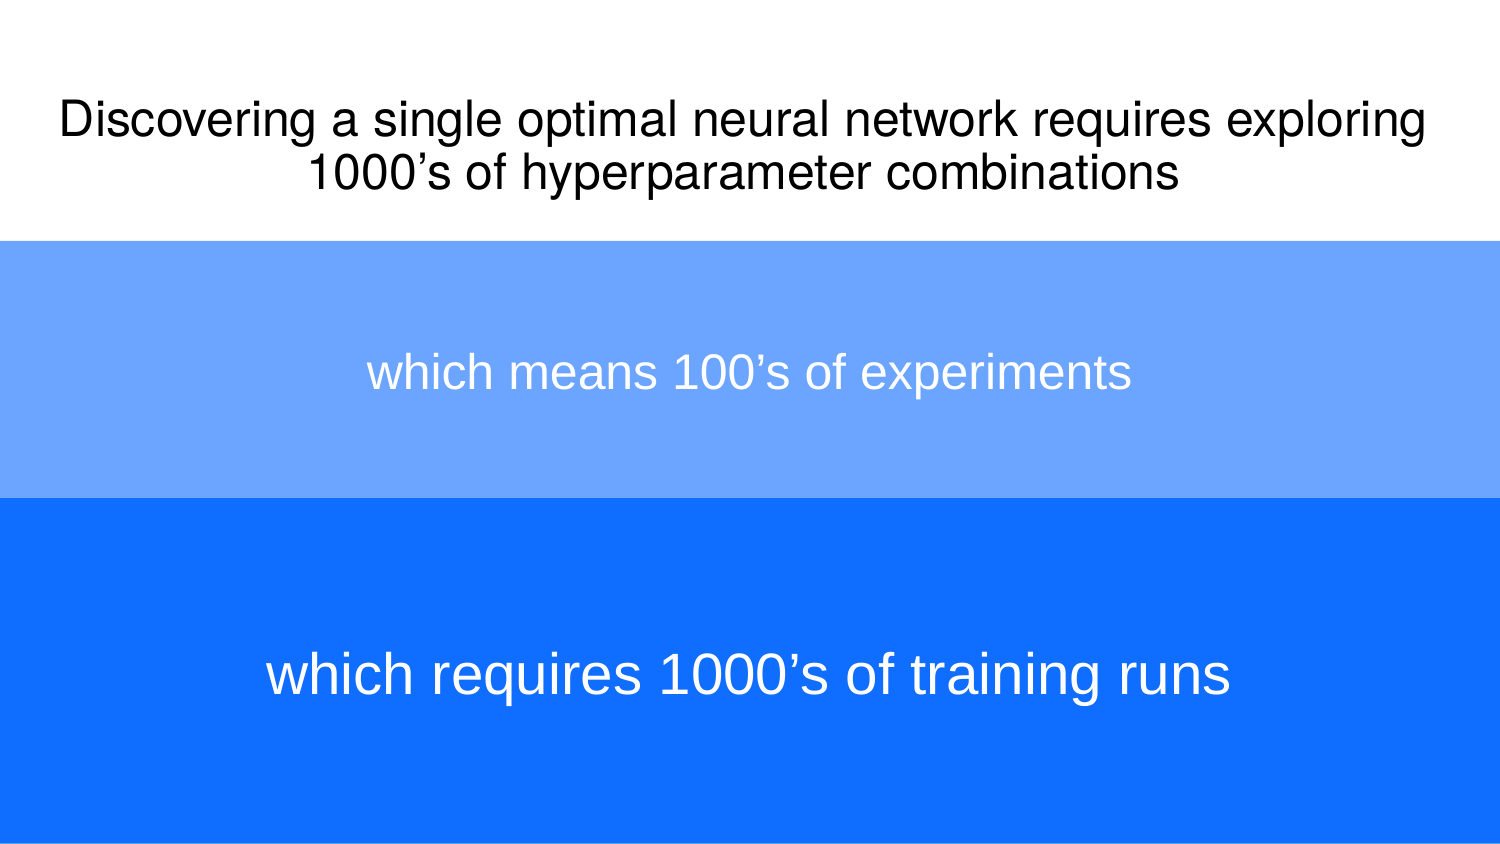

# Discovering a single optimal neural network requires exploring 1000’s of hyperparameter combinations
which means 100’s of experiments
which requires 1000’s of training runs